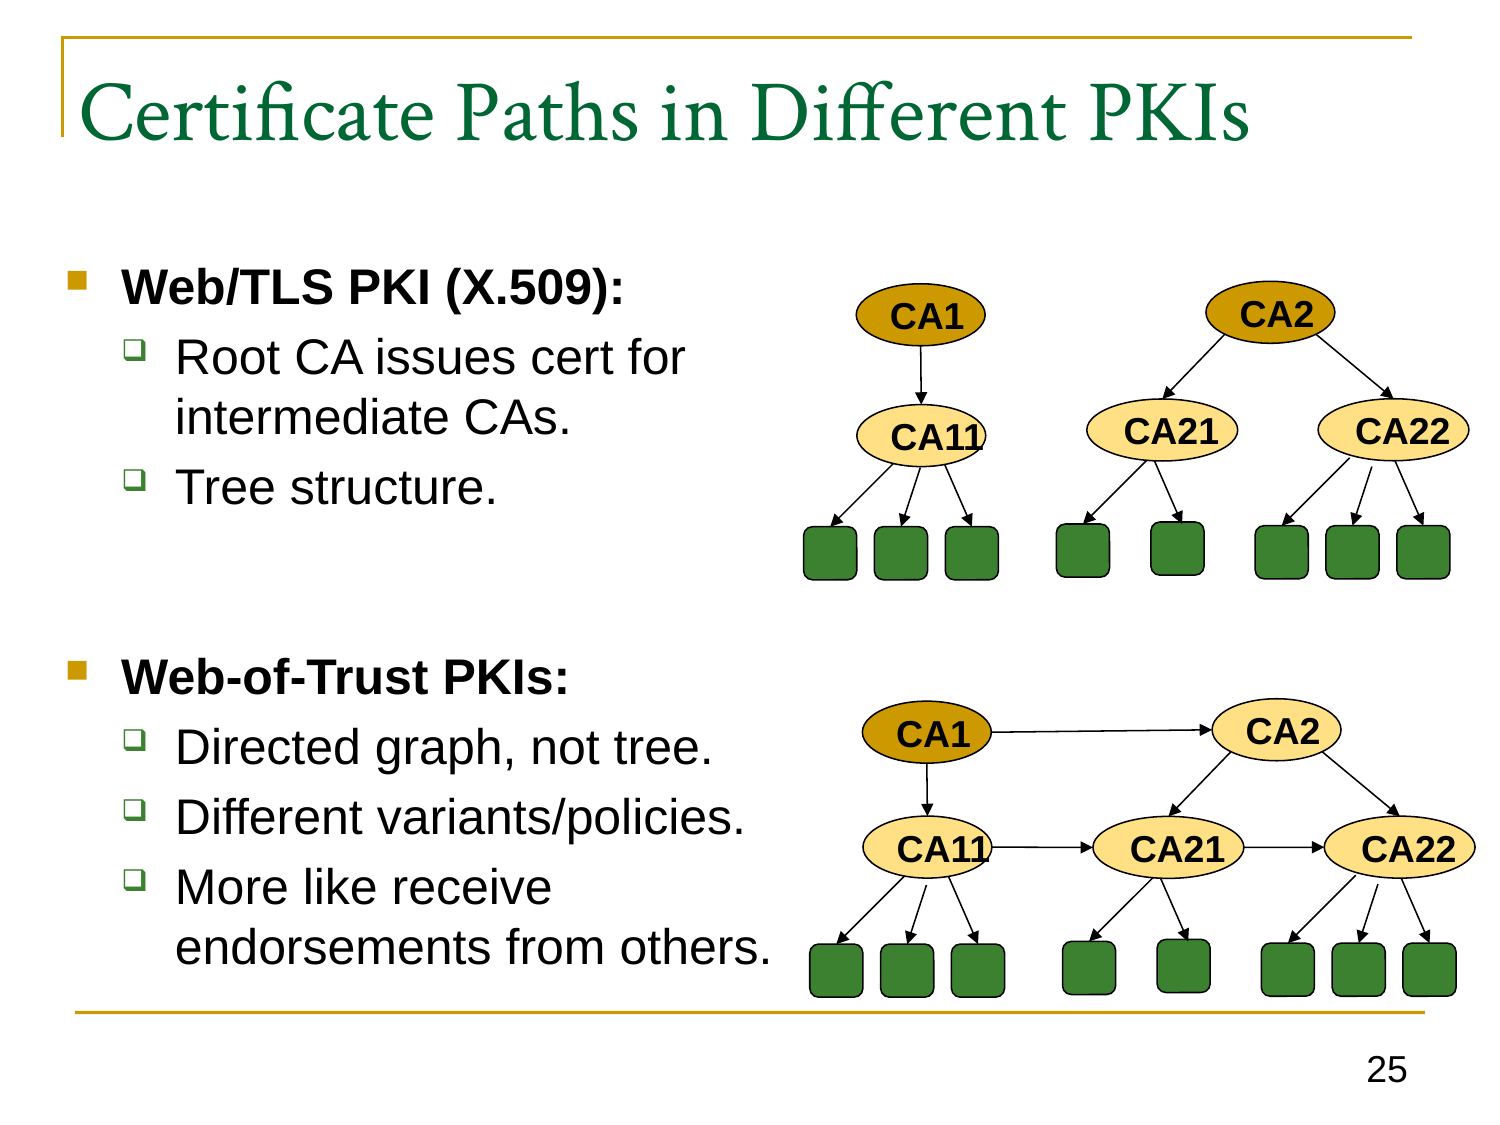

# Certificate Paths in Different PKIs
Web/TLS PKI (X.509):
Root CA issues cert for
intermediate CAs.
Tree structure.
Web-of-Trust PKIs:
Directed graph, not tree.
Different variants/policies.
More like receive endorsements from others.
CA2
CA1
CA22
CA21
CA11

CA2
CA1
CA11
CA22
CA21

25